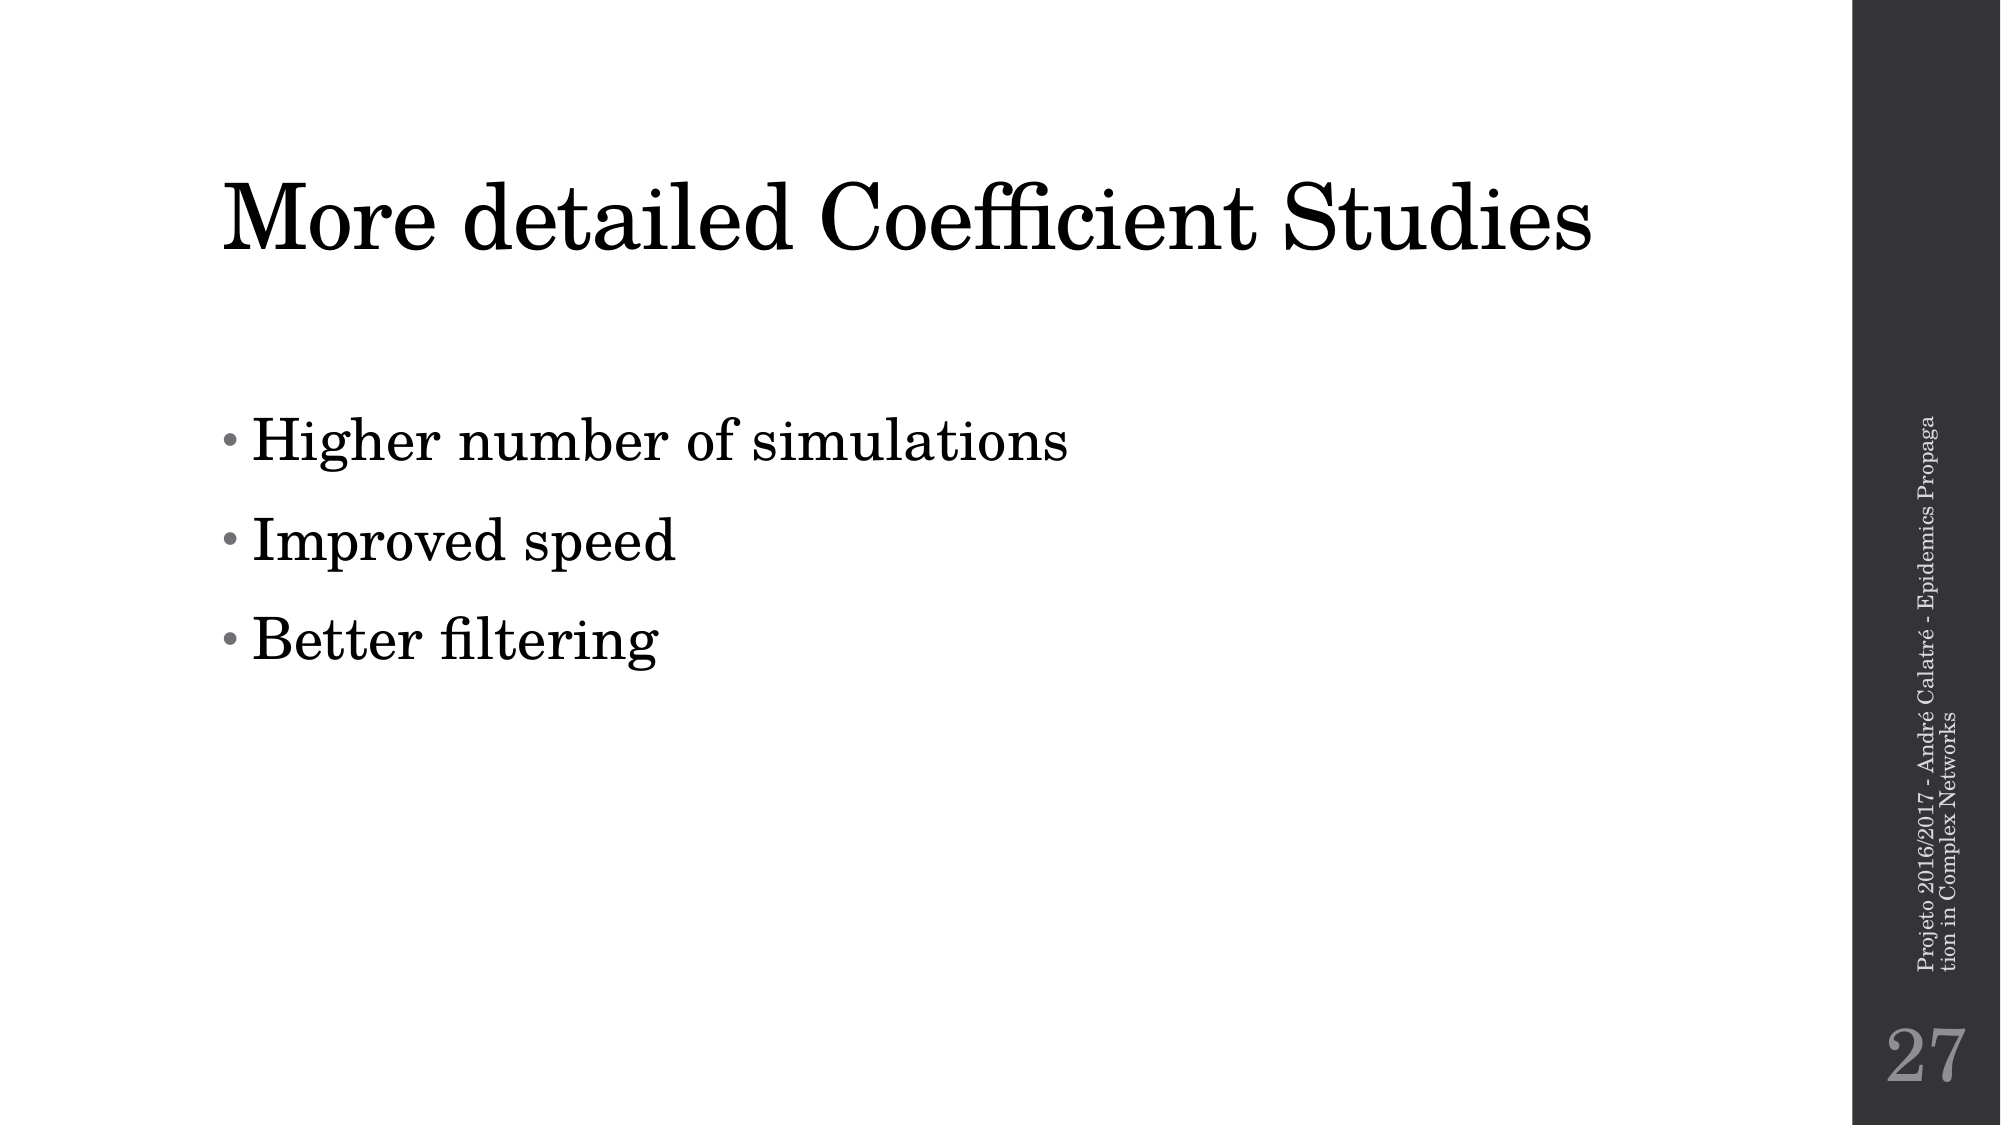

# More detailed Coefficient Studies
Higher number of simulations
Improved speed
Better filtering
Projeto 2016/2017 - André Calatré - Epidemics Propagation in Complex Networks
27